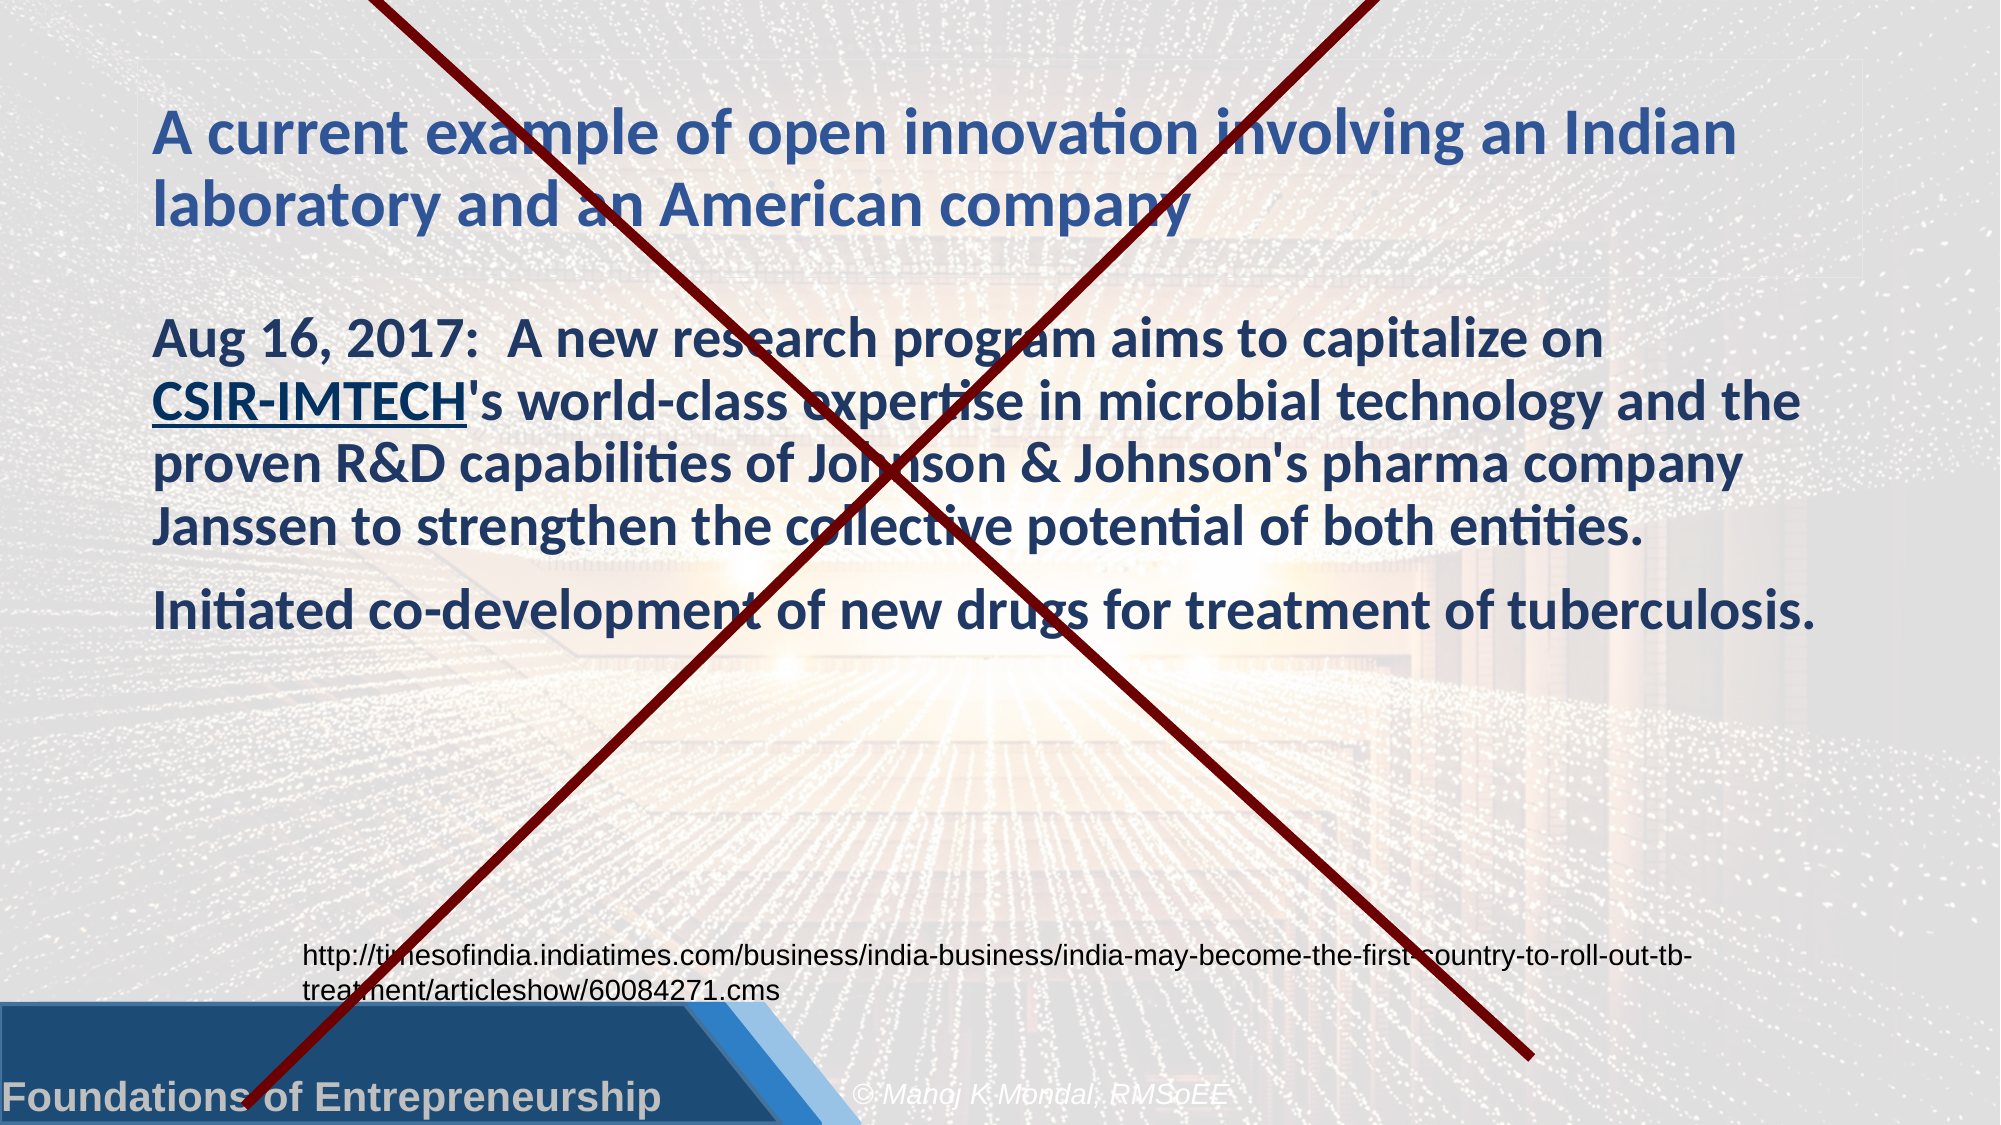

# A current example of open innovation involving an Indian laboratory and an American company
Aug 16, 2017:  A new research program aims to capitalize on CSIR-IMTECH's world-class expertise in microbial technology and the proven R&D capabilities of Johnson & Johnson's pharma company Janssen to strengthen the collective potential of both entities.
Initiated co-development of new drugs for treatment of tuberculosis.

http://timesofindia.indiatimes.com/business/india-business/india-may-become-the-first-country-to-roll-out-tb-treatment/articleshow/60084271.cms